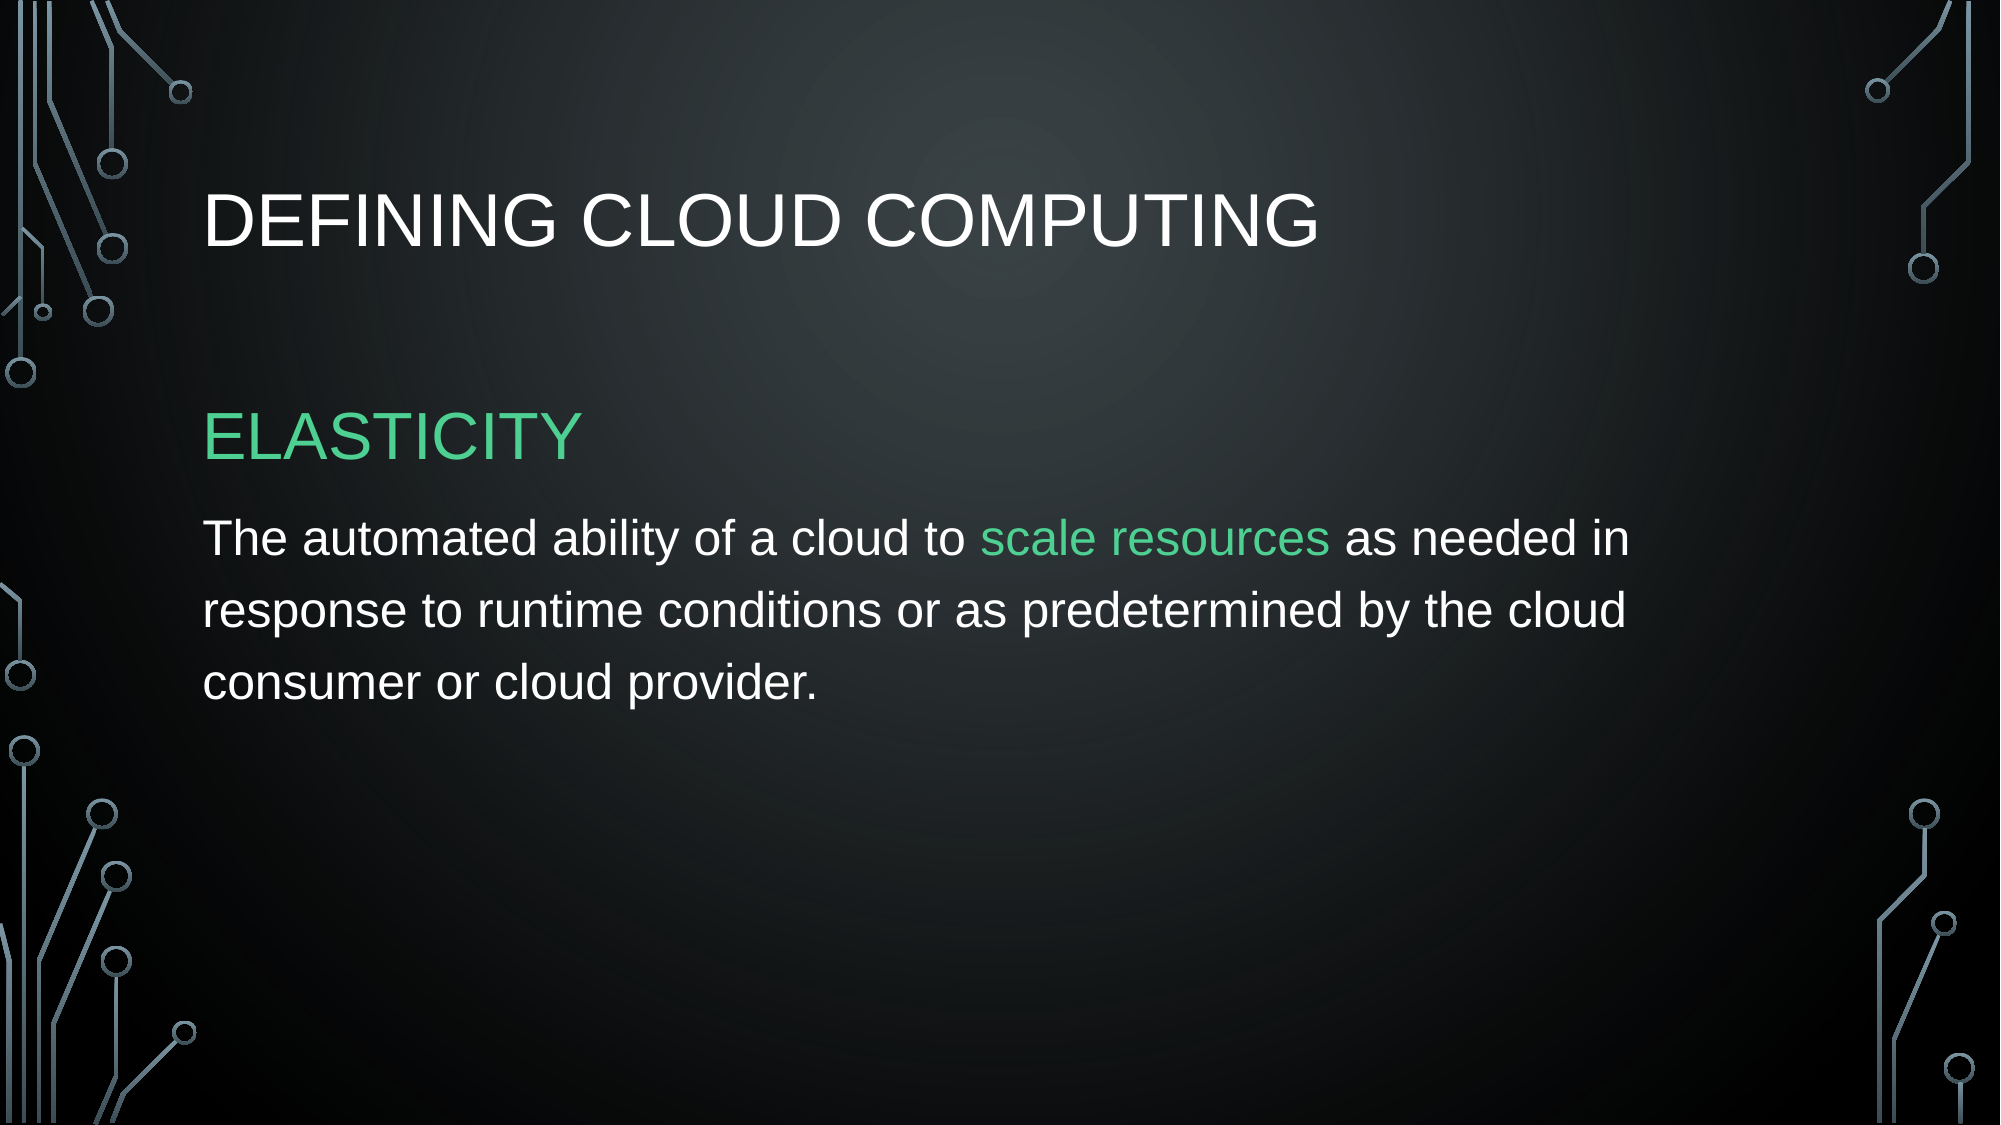

# DEFINING CLOUD COMPUTING
ELASTICITY
The automated ability of a cloud to scale resources as needed in response to runtime conditions or as predetermined by the cloud consumer or cloud provider.